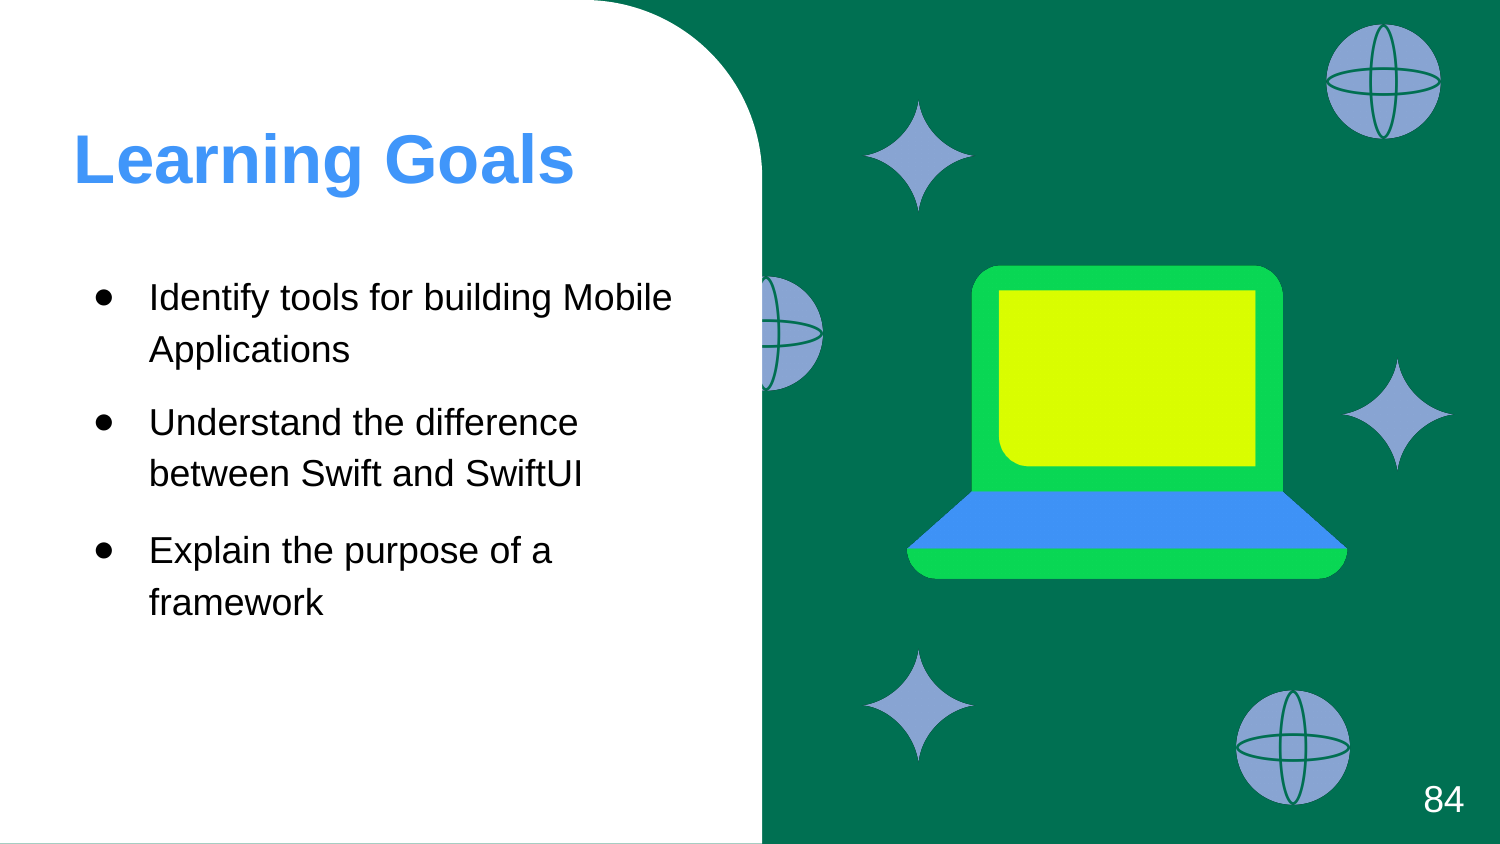

Identify tools for building Mobile Applications
Understand the difference between Swift and SwiftUI
Explain the purpose of a framework